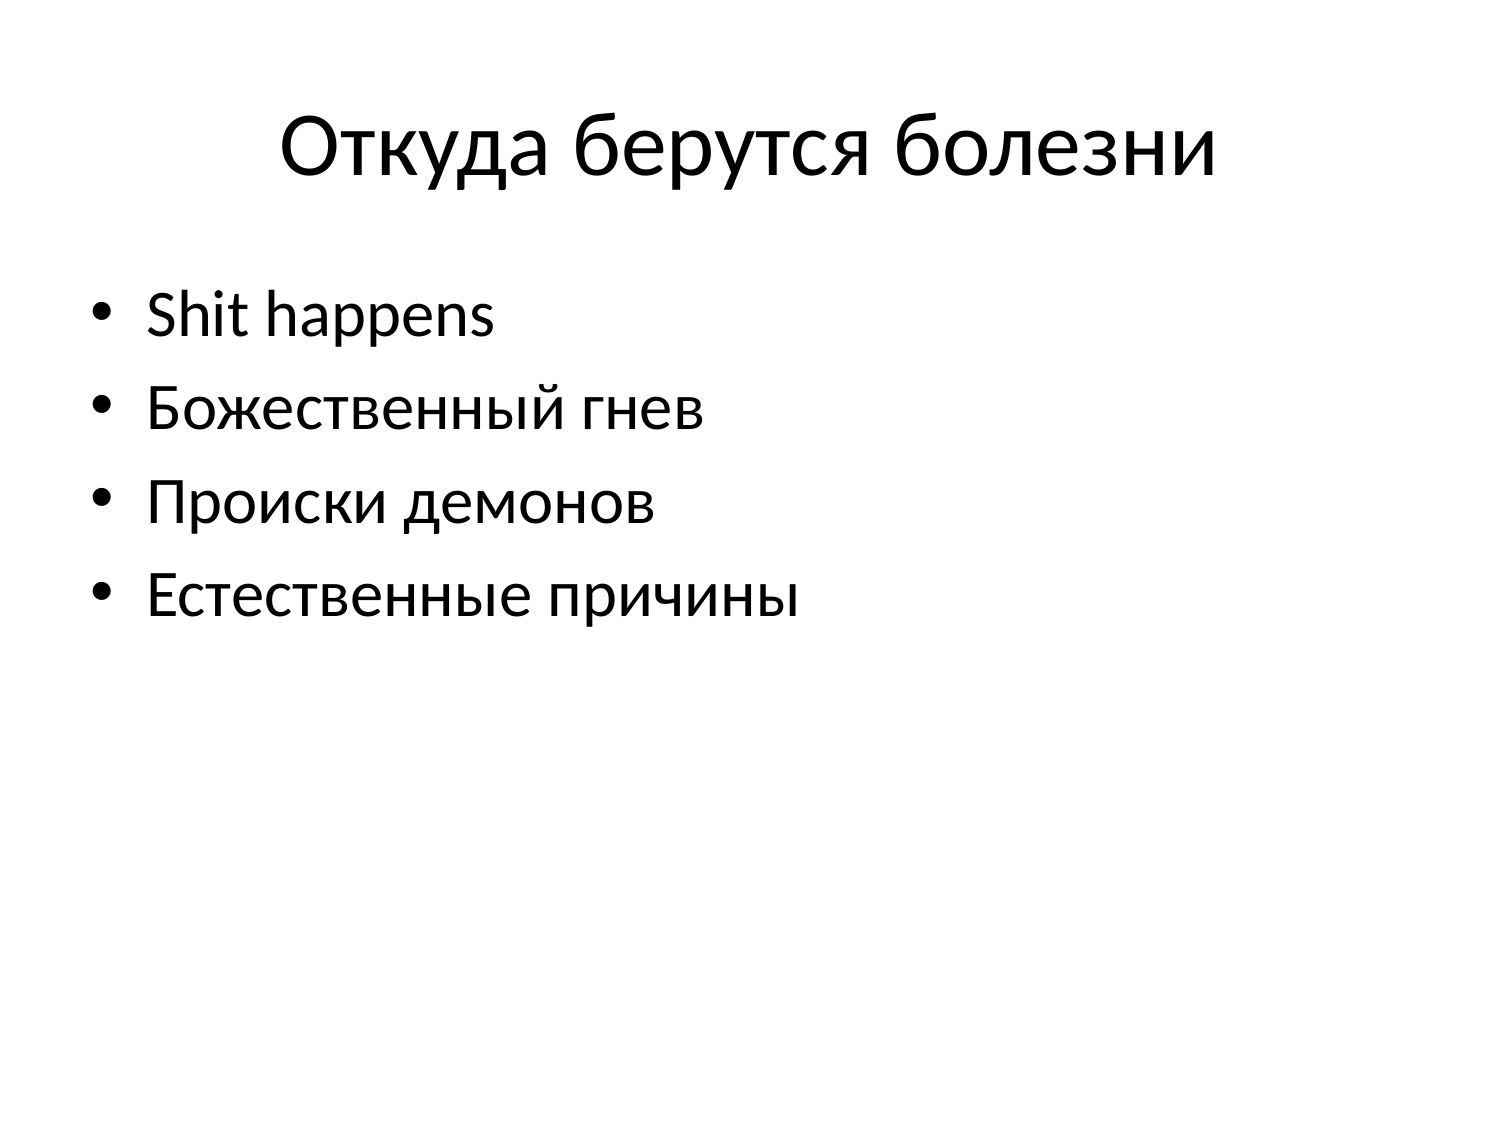

# Откуда берутся болезни
Shit happens
Божественный гнев
Происки демонов
Естественные причины